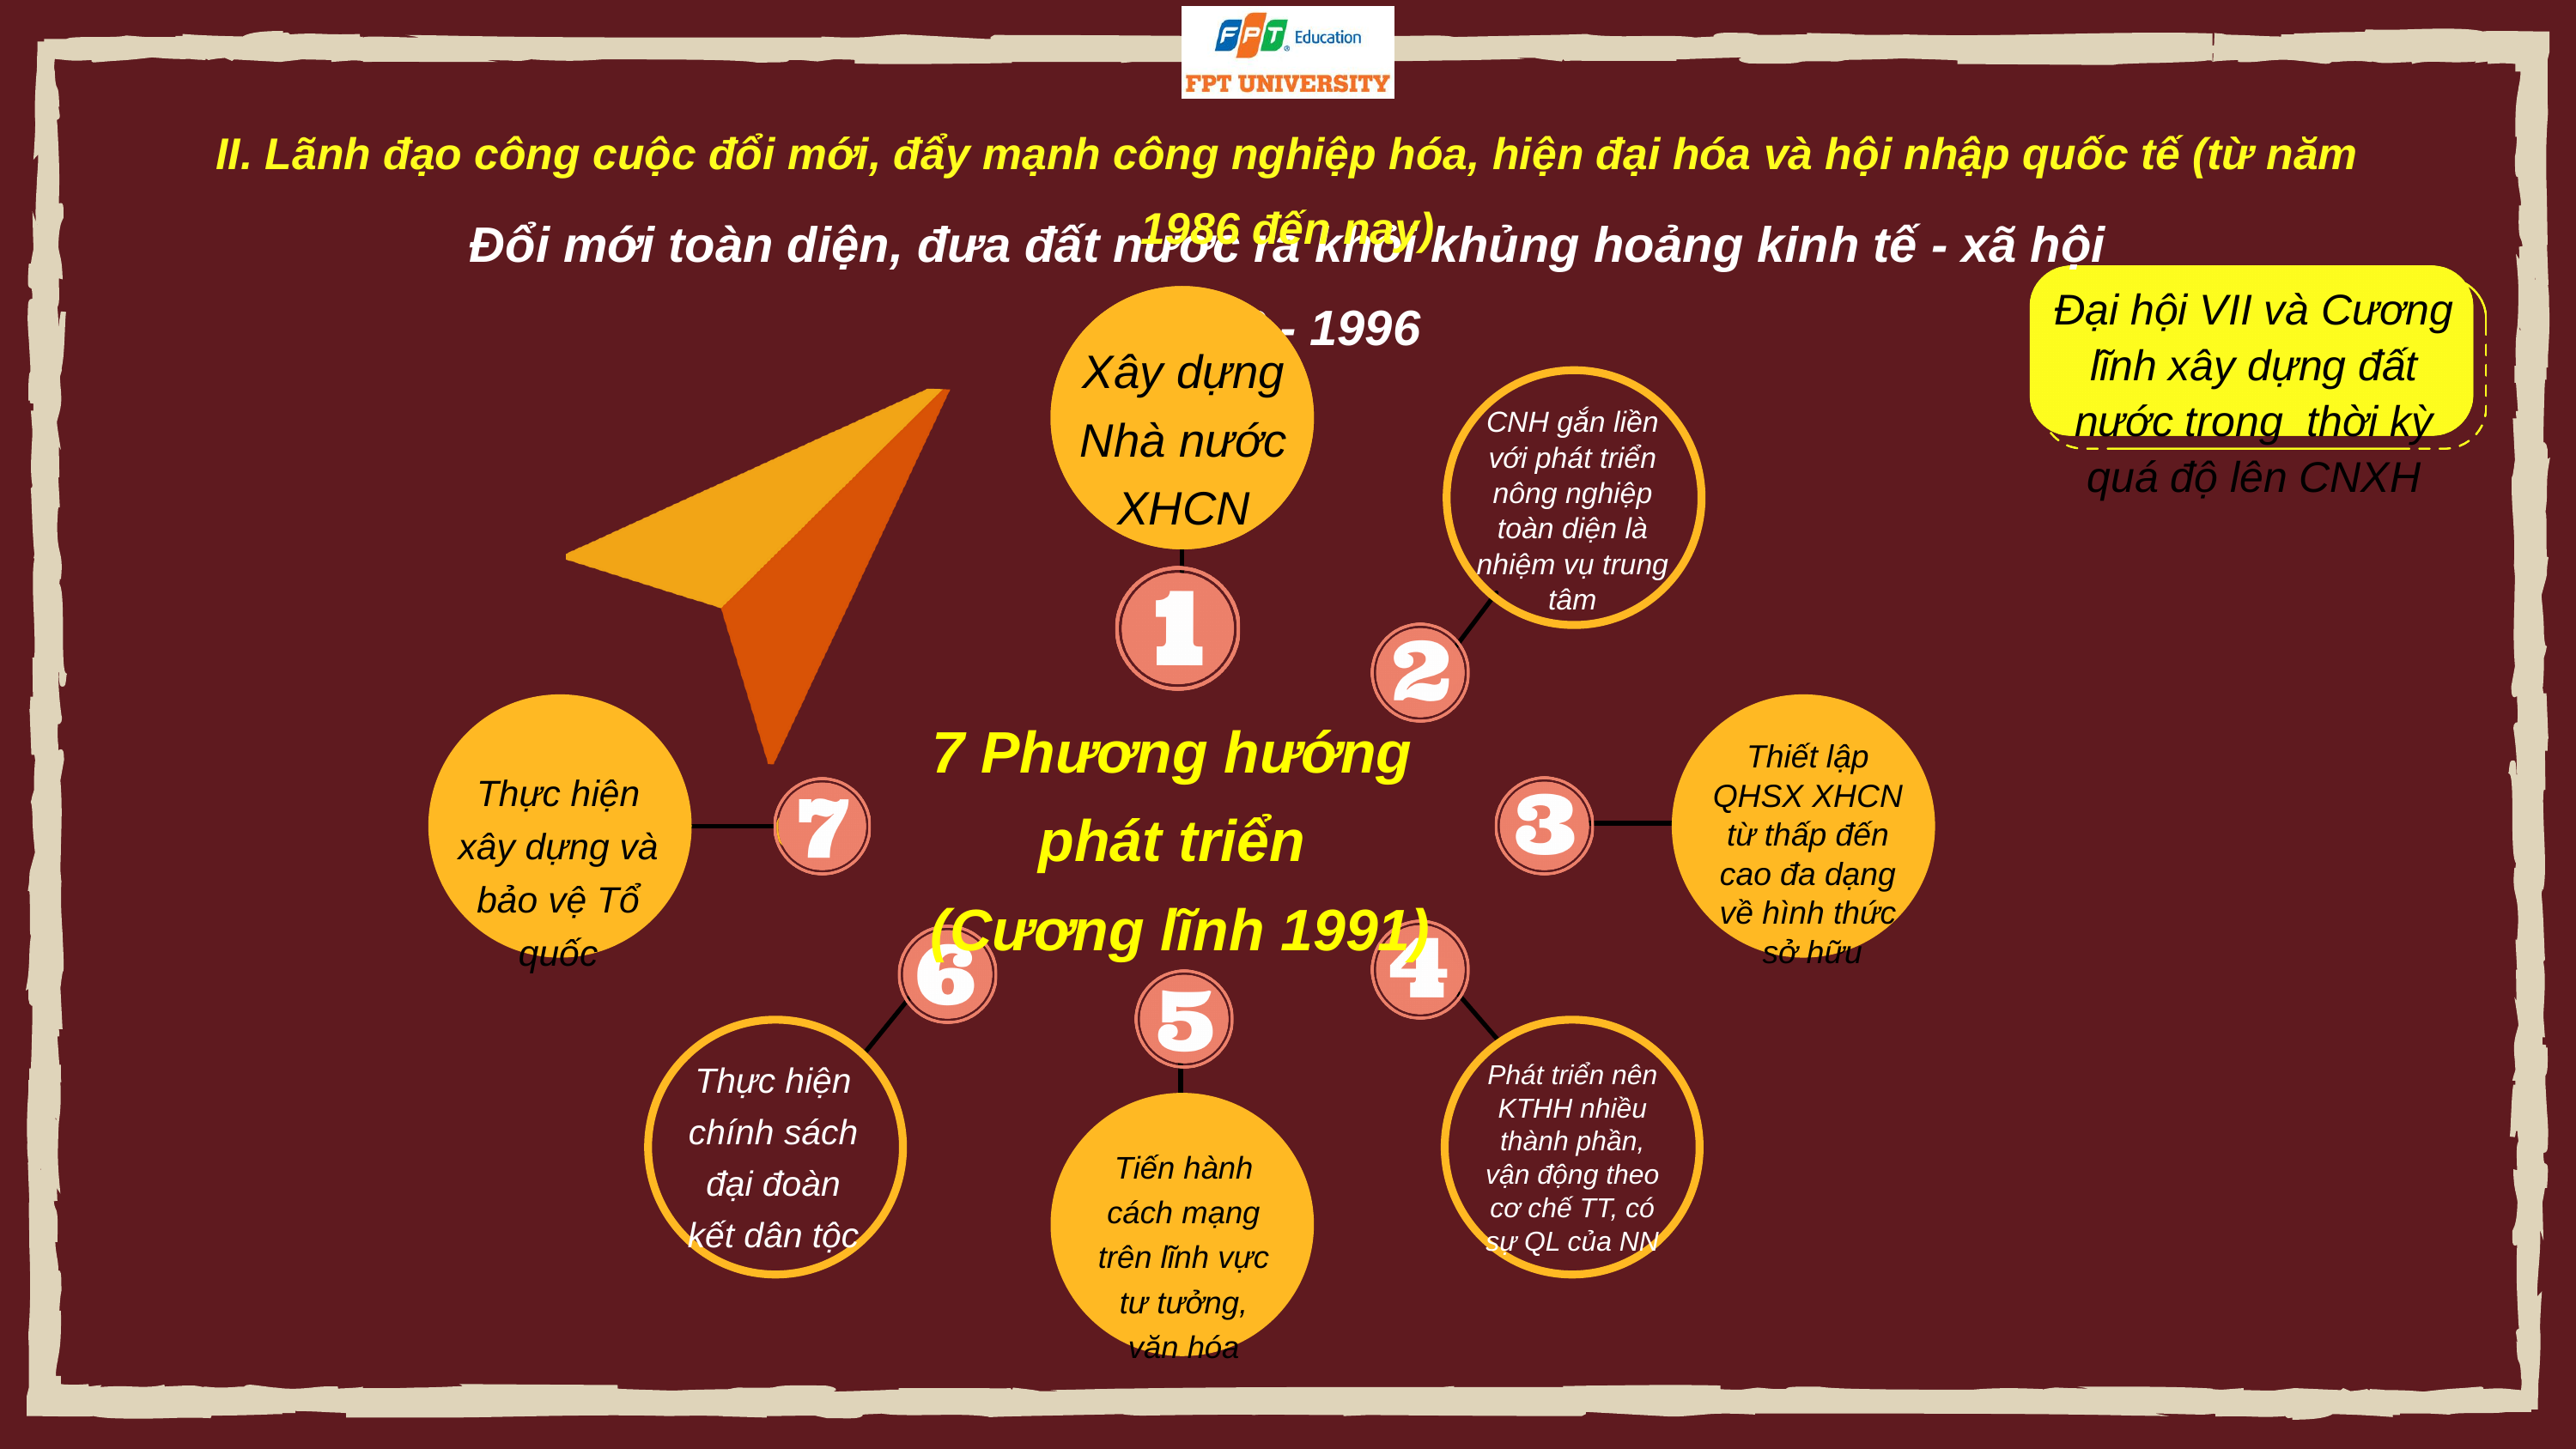

II. Lãnh đạo công cuộc đổi mới, đẩy mạnh công nghiệp hóa, hiện đại hóa và hội nhập quốc tế (từ năm 1986 đến nay)
Đổi mới toàn diện, đưa đất nước ra khỏi khủng hoảng kinh tế - xã hội 1986 - 1996

Đại hội VII và Cương lĩnh xây dựng đất nước trong  thời kỳ quá độ lên CNXH

Xây dựng Nhà nước XHCN

CNH gắn liền với phát triển nông nghiệp toàn diện là nhiệm vụ trung tâm

7 Phương hướng
phát triển
(Cương lĩnh 1991)
Thiết lập QHSX XHCN từ thấp đến cao đa dạng về hình thức
 sở hữu
Thực hiện xây dựng và bảo vệ Tổ quốc

Thực hiện chính sách đại đoàn kết dân tộc
Phát triển nên KTHH nhiều thành phần, vận động theo cơ chế TT, có sự QL của NN
Tiến hành cách mạng trên lĩnh vực tư tưởng, văn hóa